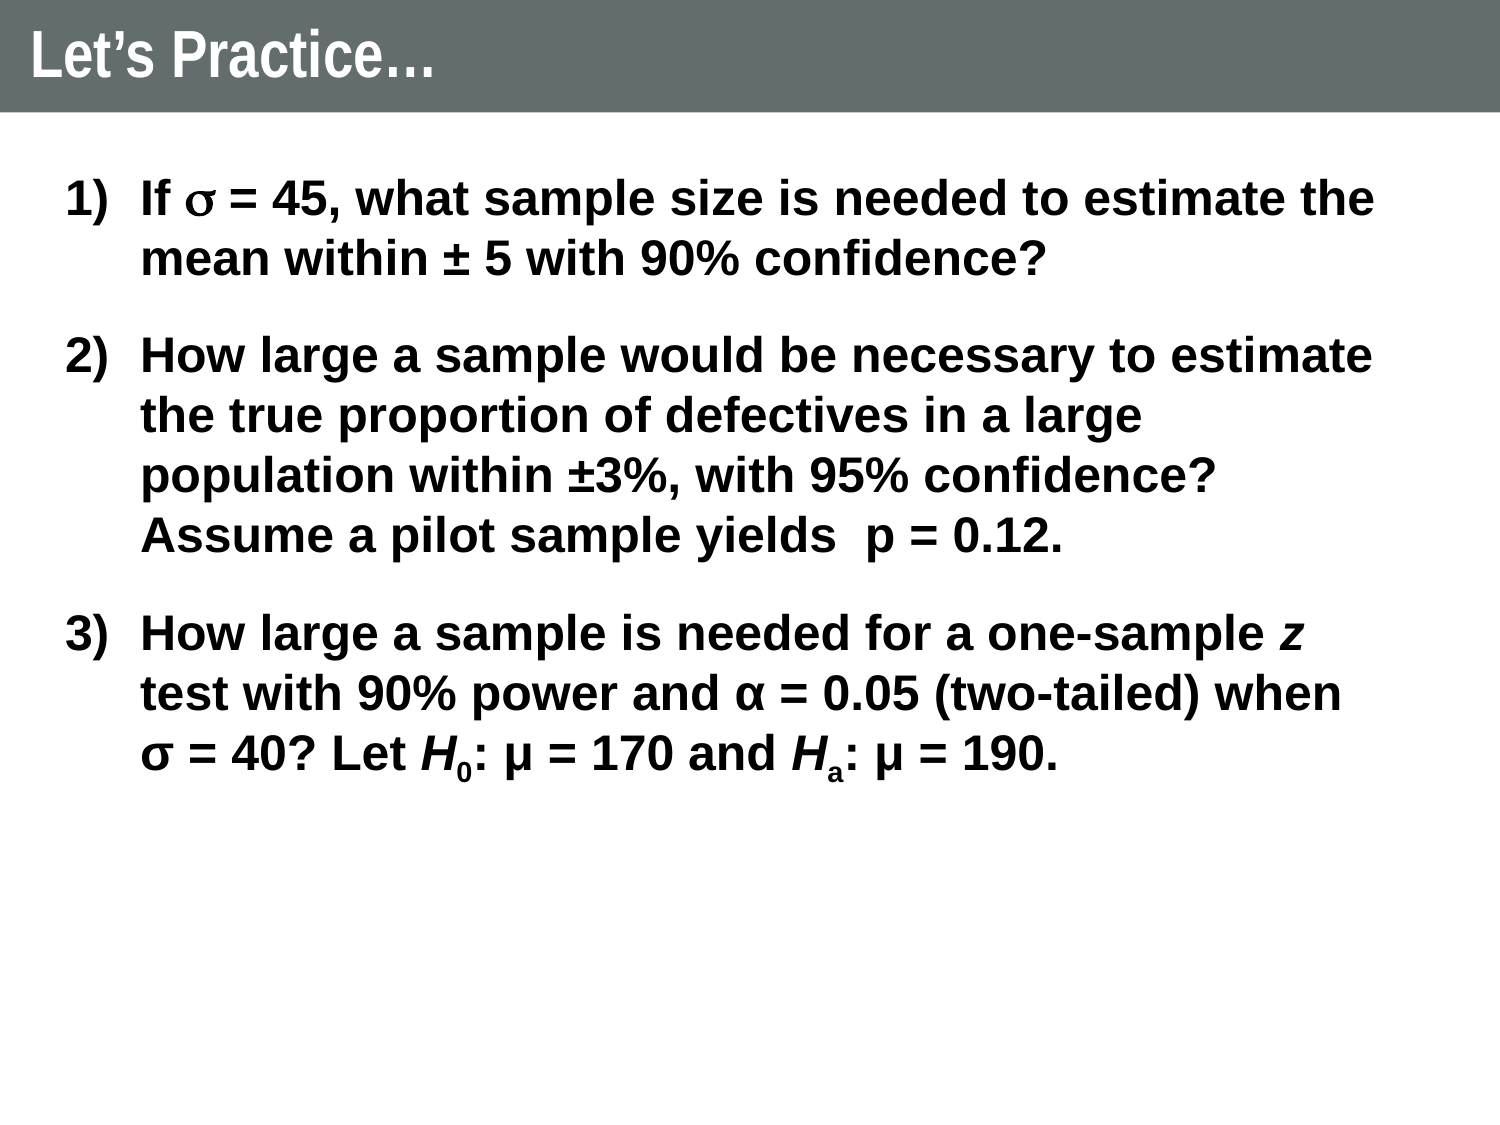

# Let’s Practice…
If σ = 45, what sample size is needed to estimate the mean within ± 5 with 90% confidence?
How large a sample would be necessary to estimate the true proportion of defectives in a large population within ±3%, with 95% confidence? Assume a pilot sample yields  p = 0.12.
How large a sample is needed for a one-sample z test with 90% power and α = 0.05 (two-tailed) when σ = 40? Let H0: μ = 170 and Ha: μ = 190.